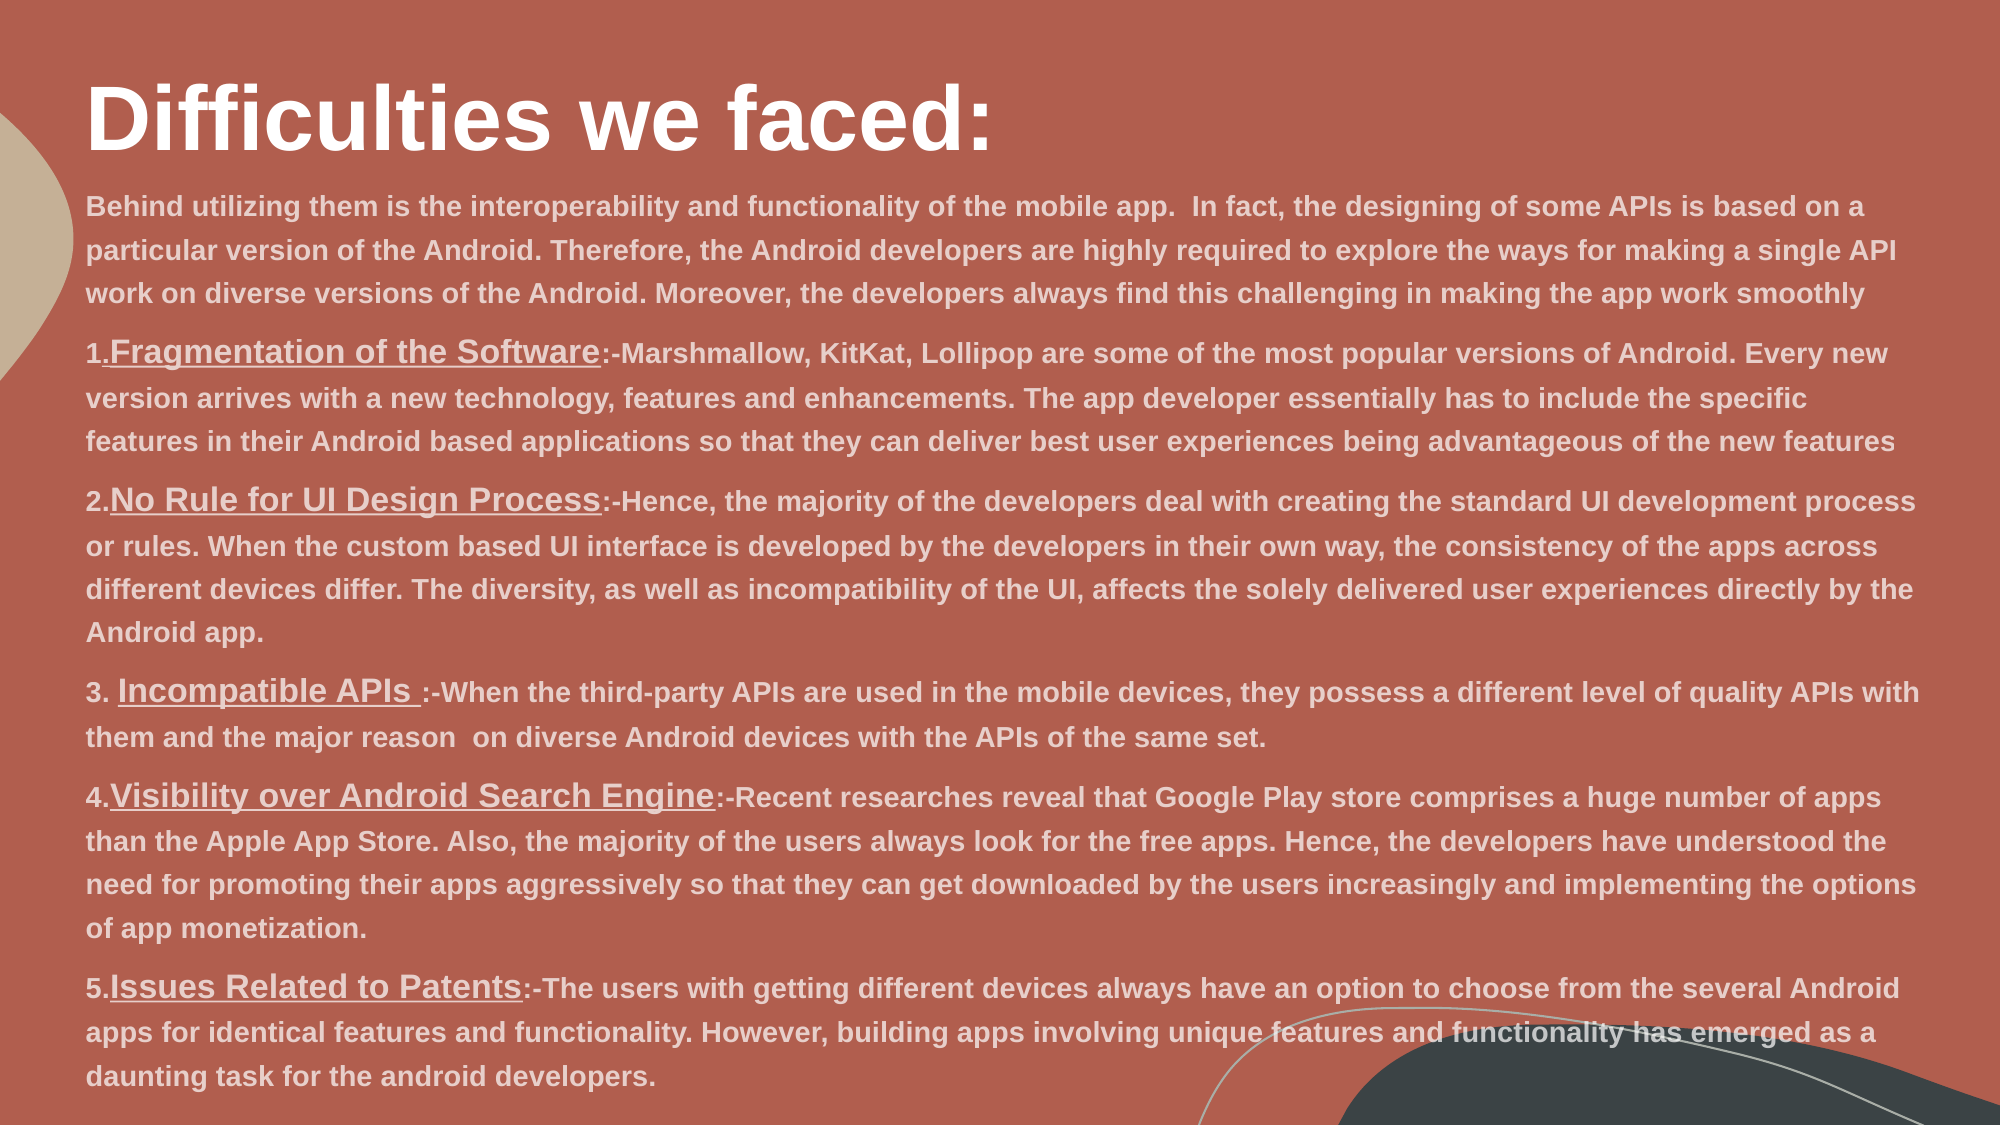

# Difficulties we faced:

Behind utilizing them is the interoperability and functionality of the mobile app.  In fact, the designing of some APIs is based on a particular version of the Android. Therefore, the Android developers are highly required to explore the ways for making a single API work on diverse versions of the Android. Moreover, the developers always find this challenging in making the app work smoothly
1.Fragmentation of the Software:-Marshmallow, KitKat, Lollipop are some of the most popular versions of Android. Every new version arrives with a new technology, features and enhancements. The app developer essentially has to include the specific features in their Android based applications so that they can deliver best user experiences being advantageous of the new features
2.No Rule for UI Design Process:-Hence, the majority of the developers deal with creating the standard UI development process or rules. When the custom based UI interface is developed by the developers in their own way, the consistency of the apps across different devices differ. The diversity, as well as incompatibility of the UI, affects the solely delivered user experiences directly by the Android app.
3. Incompatible APIs :-When the third-party APIs are used in the mobile devices, they possess a different level of quality APIs with them and the major reason  on diverse Android devices with the APIs of the same set.
4.Visibility over Android Search Engine:-Recent researches reveal that Google Play store comprises a huge number of apps than the Apple App Store. Also, the majority of the users always look for the free apps. Hence, the developers have understood the need for promoting their apps aggressively so that they can get downloaded by the users increasingly and implementing the options of app monetization.
5.Issues Related to Patents:-The users with getting different devices always have an option to choose from the several Android apps for identical features and functionality. However, building apps involving unique features and functionality has emerged as a daunting task for the android developers.